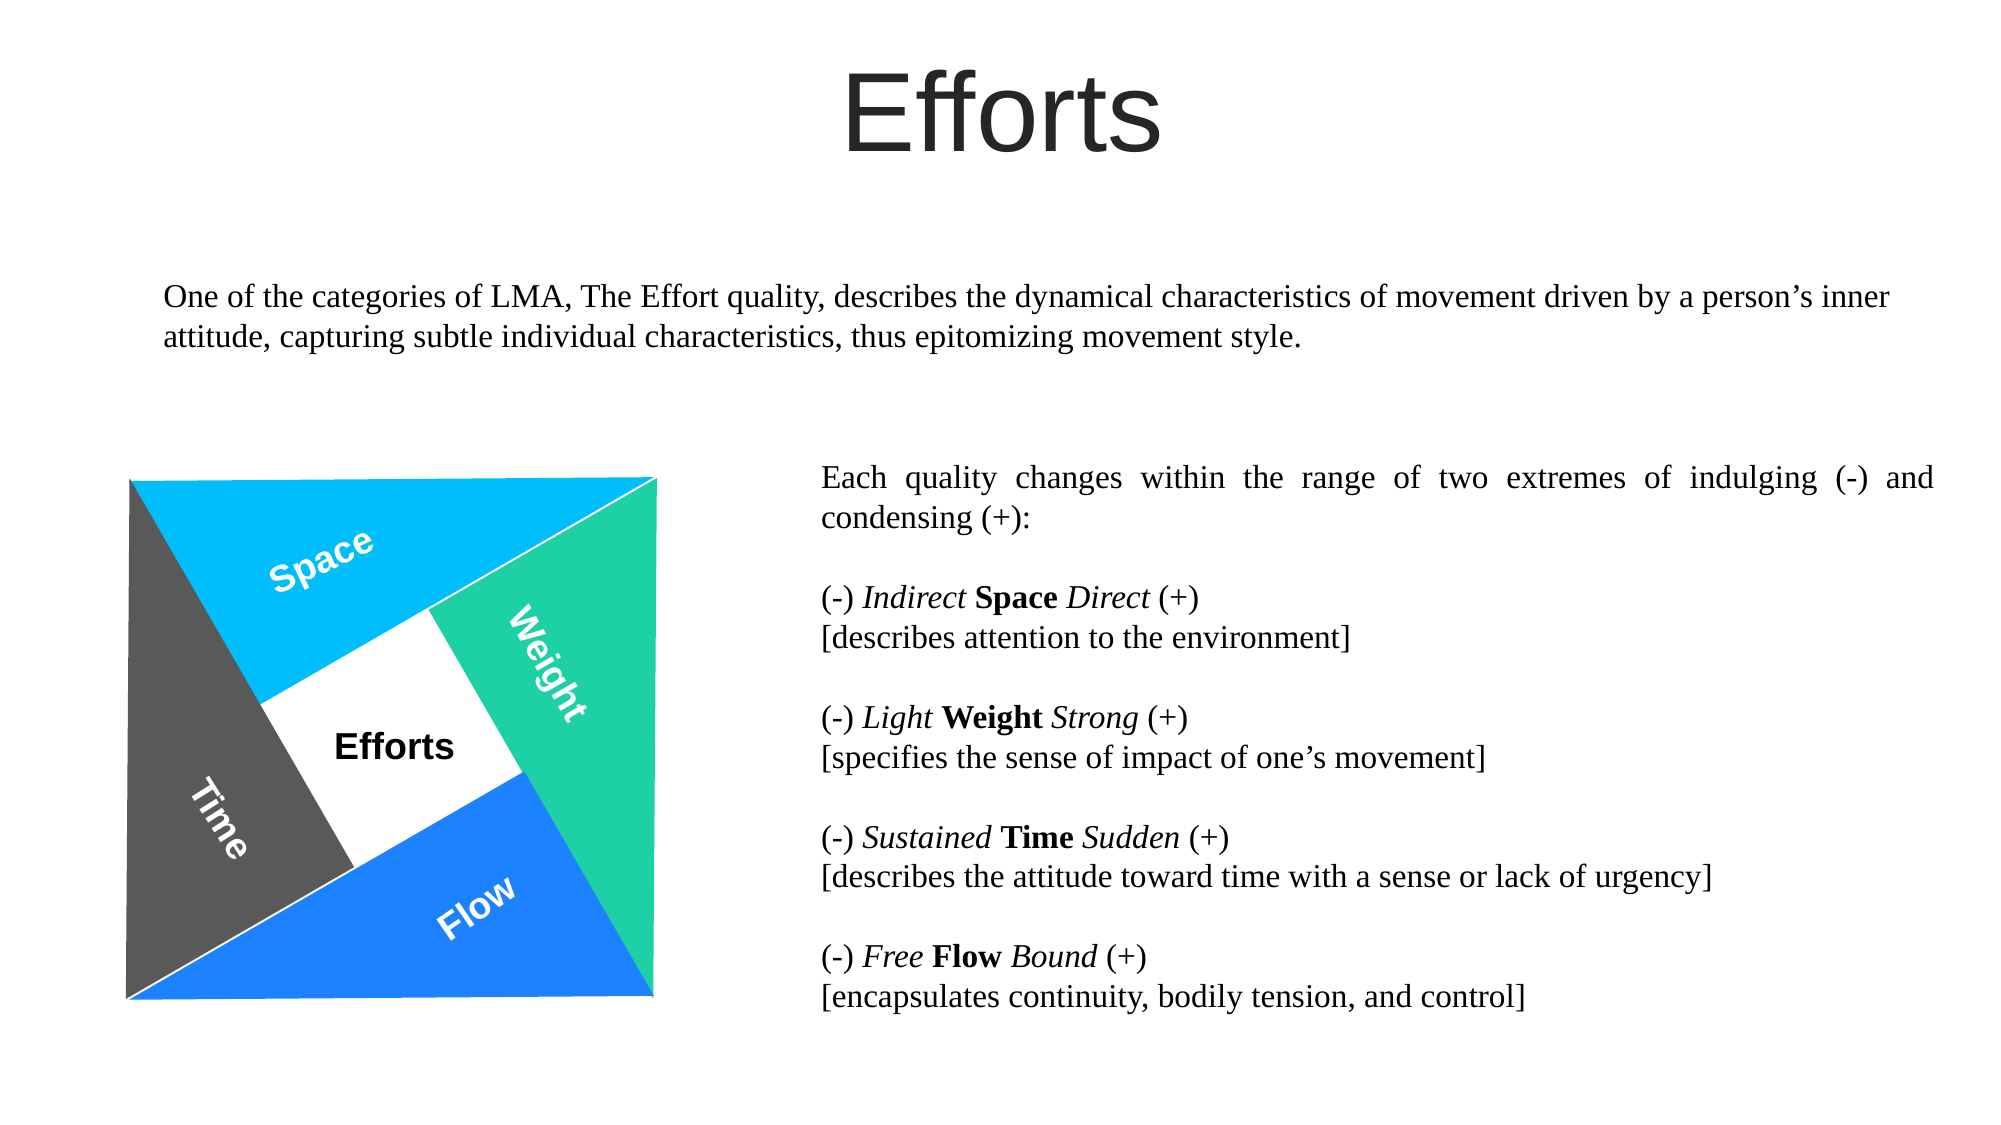

Efforts
One of the categories of LMA, The Effort quality, describes the dynamical characteristics of movement driven by a person’s inner attitude, capturing subtle individual characteristics, thus epitomizing movement style.

Each quality changes within the range of two extremes of indulging (-) and condensing (+):

(-) Indirect Space Direct (+)
[describes attention to the environment]

(-) Light Weight Strong (+)
[specifies the sense of impact of one’s movement]

(-) Sustained Time Sudden (+)
[describes the attitude toward time with a sense or lack of urgency]

(-) Free Flow Bound (+)
[encapsulates continuity, bodily tension, and control]
Space
Weight
Efforts
Time
Flow